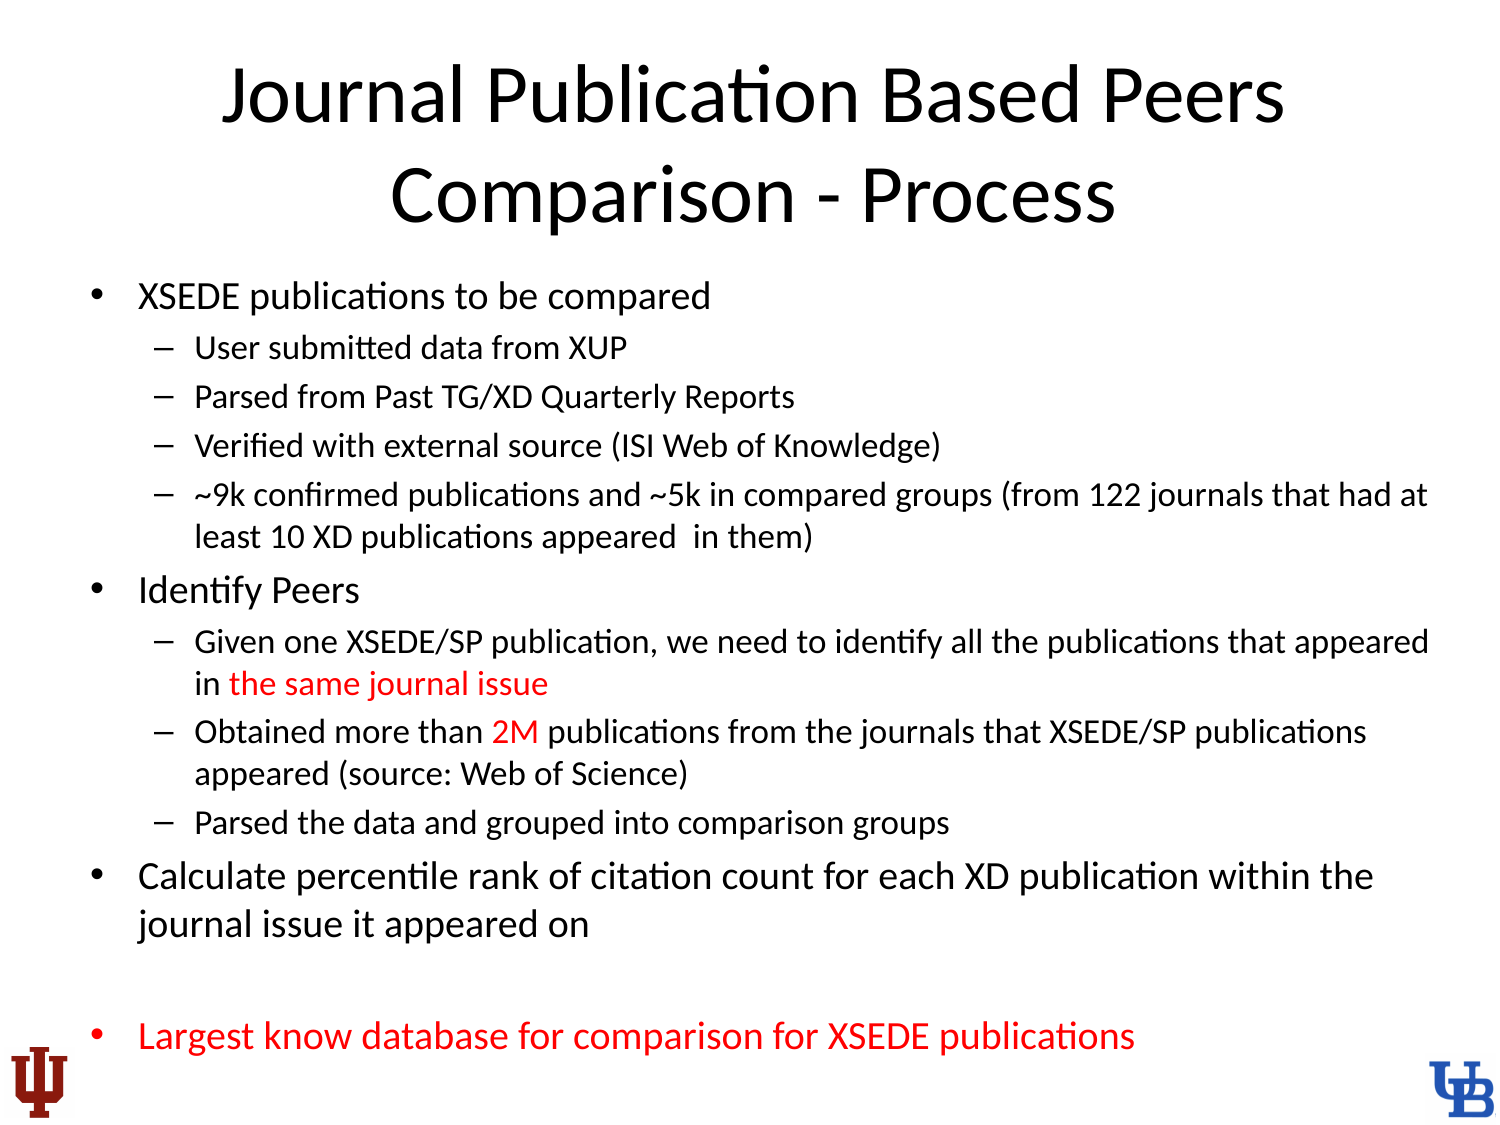

# Journal Publication Based Peers Comparison - Process
XSEDE publications to be compared
User submitted data from XUP
Parsed from Past TG/XD Quarterly Reports
Verified with external source (ISI Web of Knowledge)
~9k confirmed publications and ~5k in compared groups (from 122 journals that had at least 10 XD publications appeared  in them)
Identify Peers
Given one XSEDE/SP publication, we need to identify all the publications that appeared in the same journal issue
Obtained more than 2M publications from the journals that XSEDE/SP publications appeared (source: Web of Science)
Parsed the data and grouped into comparison groups
Calculate percentile rank of citation count for each XD publication within the journal issue it appeared on

Largest know database for comparison for XSEDE publications